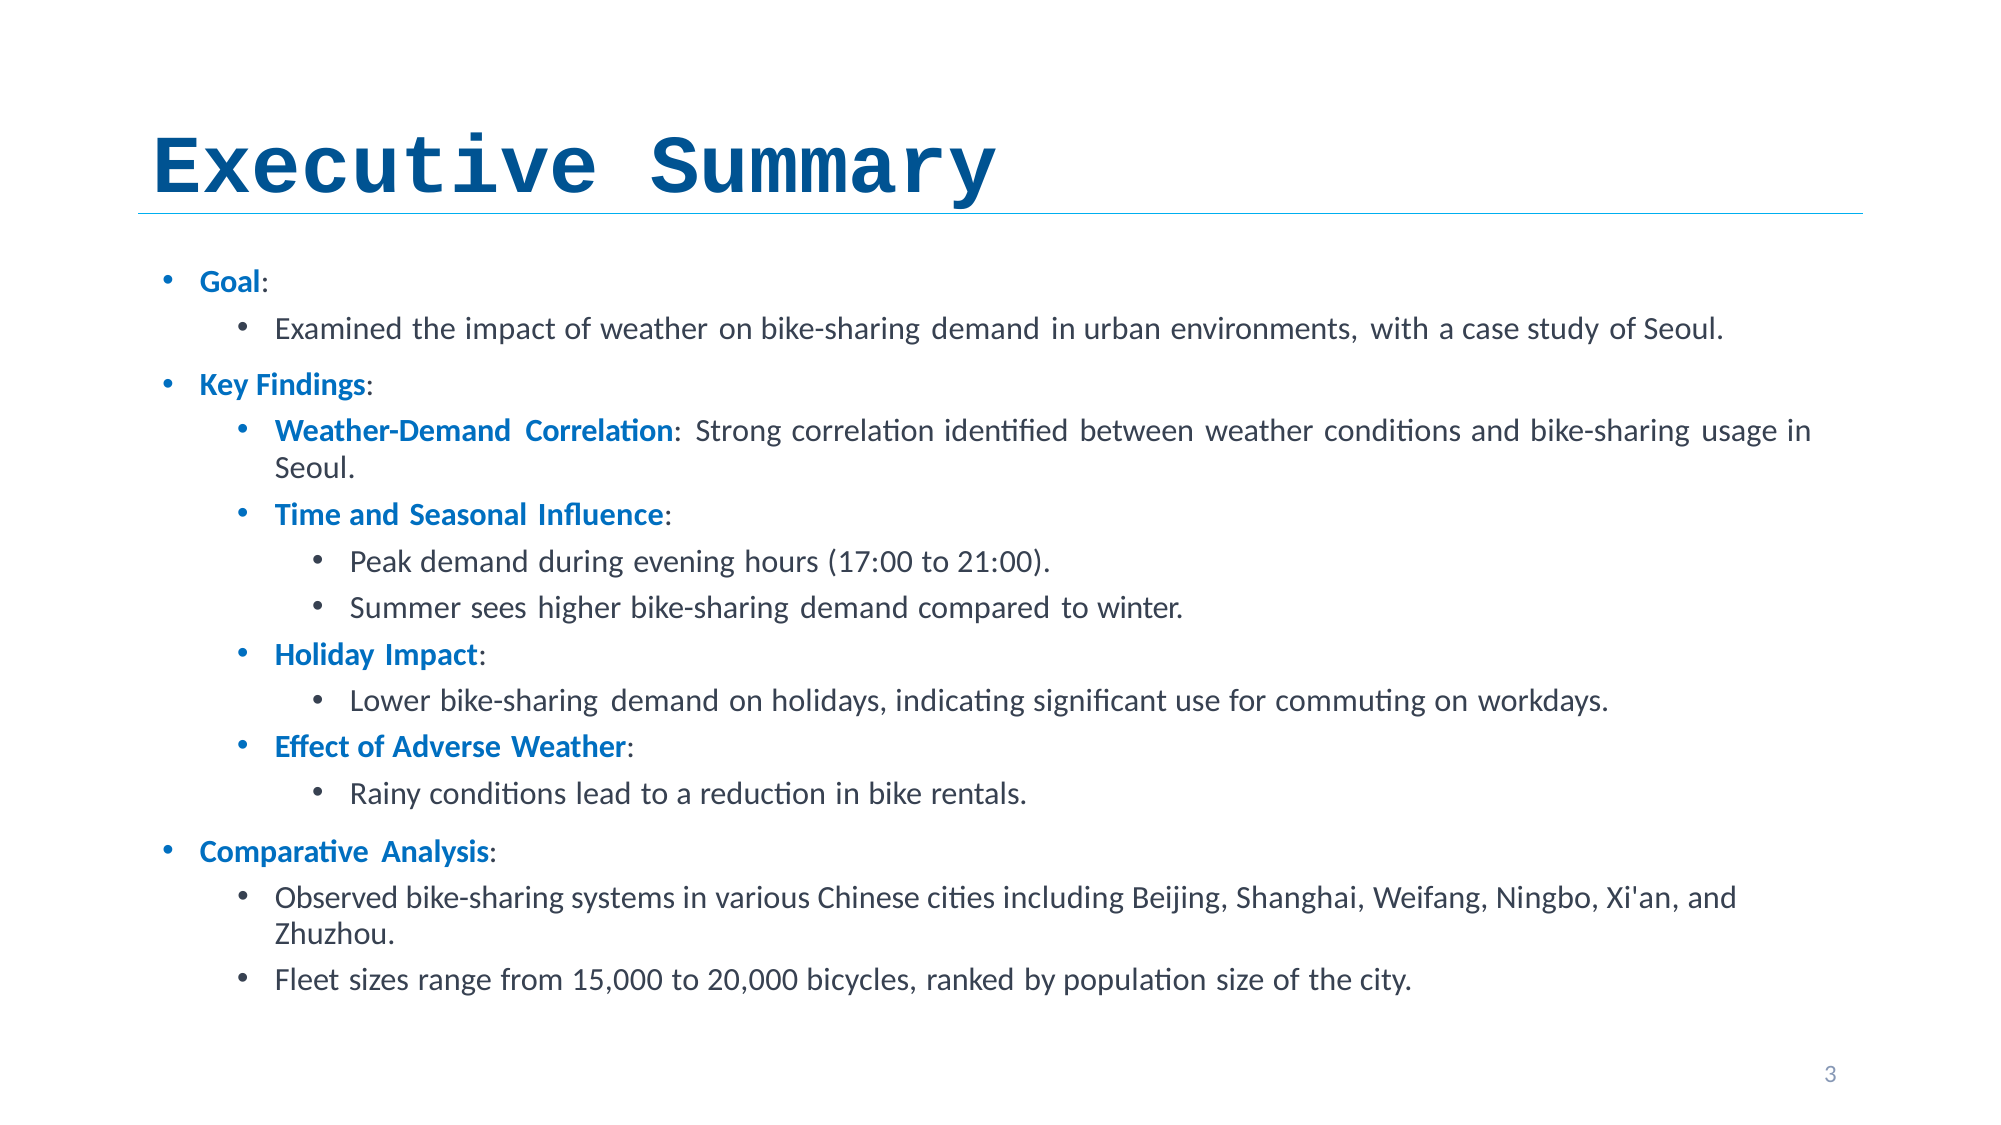

# Executive Summary

Goal:
Examined the impact of weather on bike-sharing demand in urban environments, with a case study of Seoul.
Key Findings:
Weather-Demand Correlation: Strong correlation identified between weather conditions and bike-sharing usage in
Seoul.
Time and Seasonal Influence:
Peak demand during evening hours (17:00 to 21:00).
Summer sees higher bike-sharing demand compared to winter.
Holiday Impact:
Lower bike-sharing demand on holidays, indicating significant use for commuting on workdays.
Effect of Adverse Weather:
Rainy conditions lead to a reduction in bike rentals.
Comparative Analysis:
Observed bike-sharing systems in various Chinese cities including Beijing, Shanghai, Weifang, Ningbo, Xi'an, and  Zhuzhou.
Fleet sizes range from 15,000 to 20,000 bicycles, ranked by population size of the city.
3